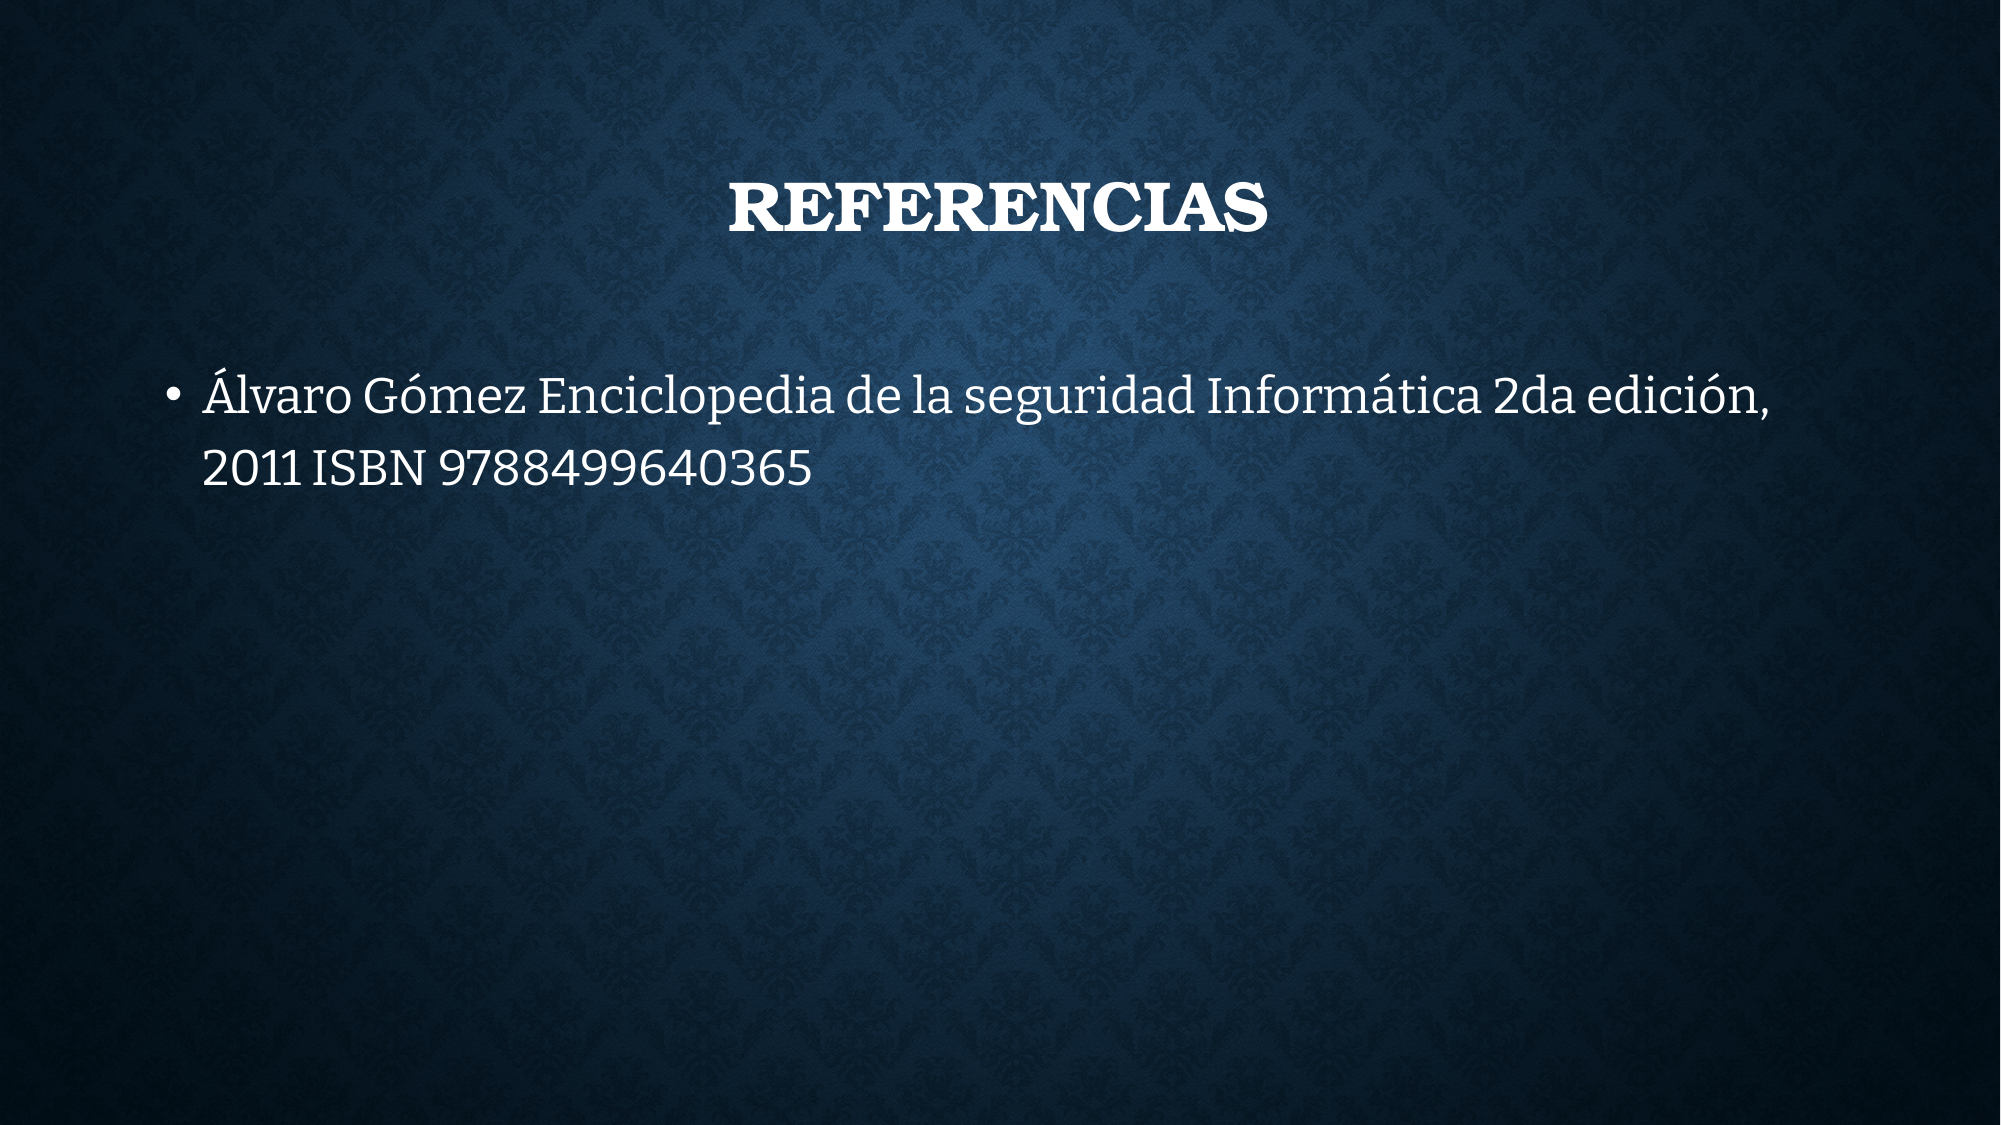

# Referencias
Álvaro Gómez Enciclopedia de la seguridad Informática 2da edición, 2011 ISBN 9788499640365